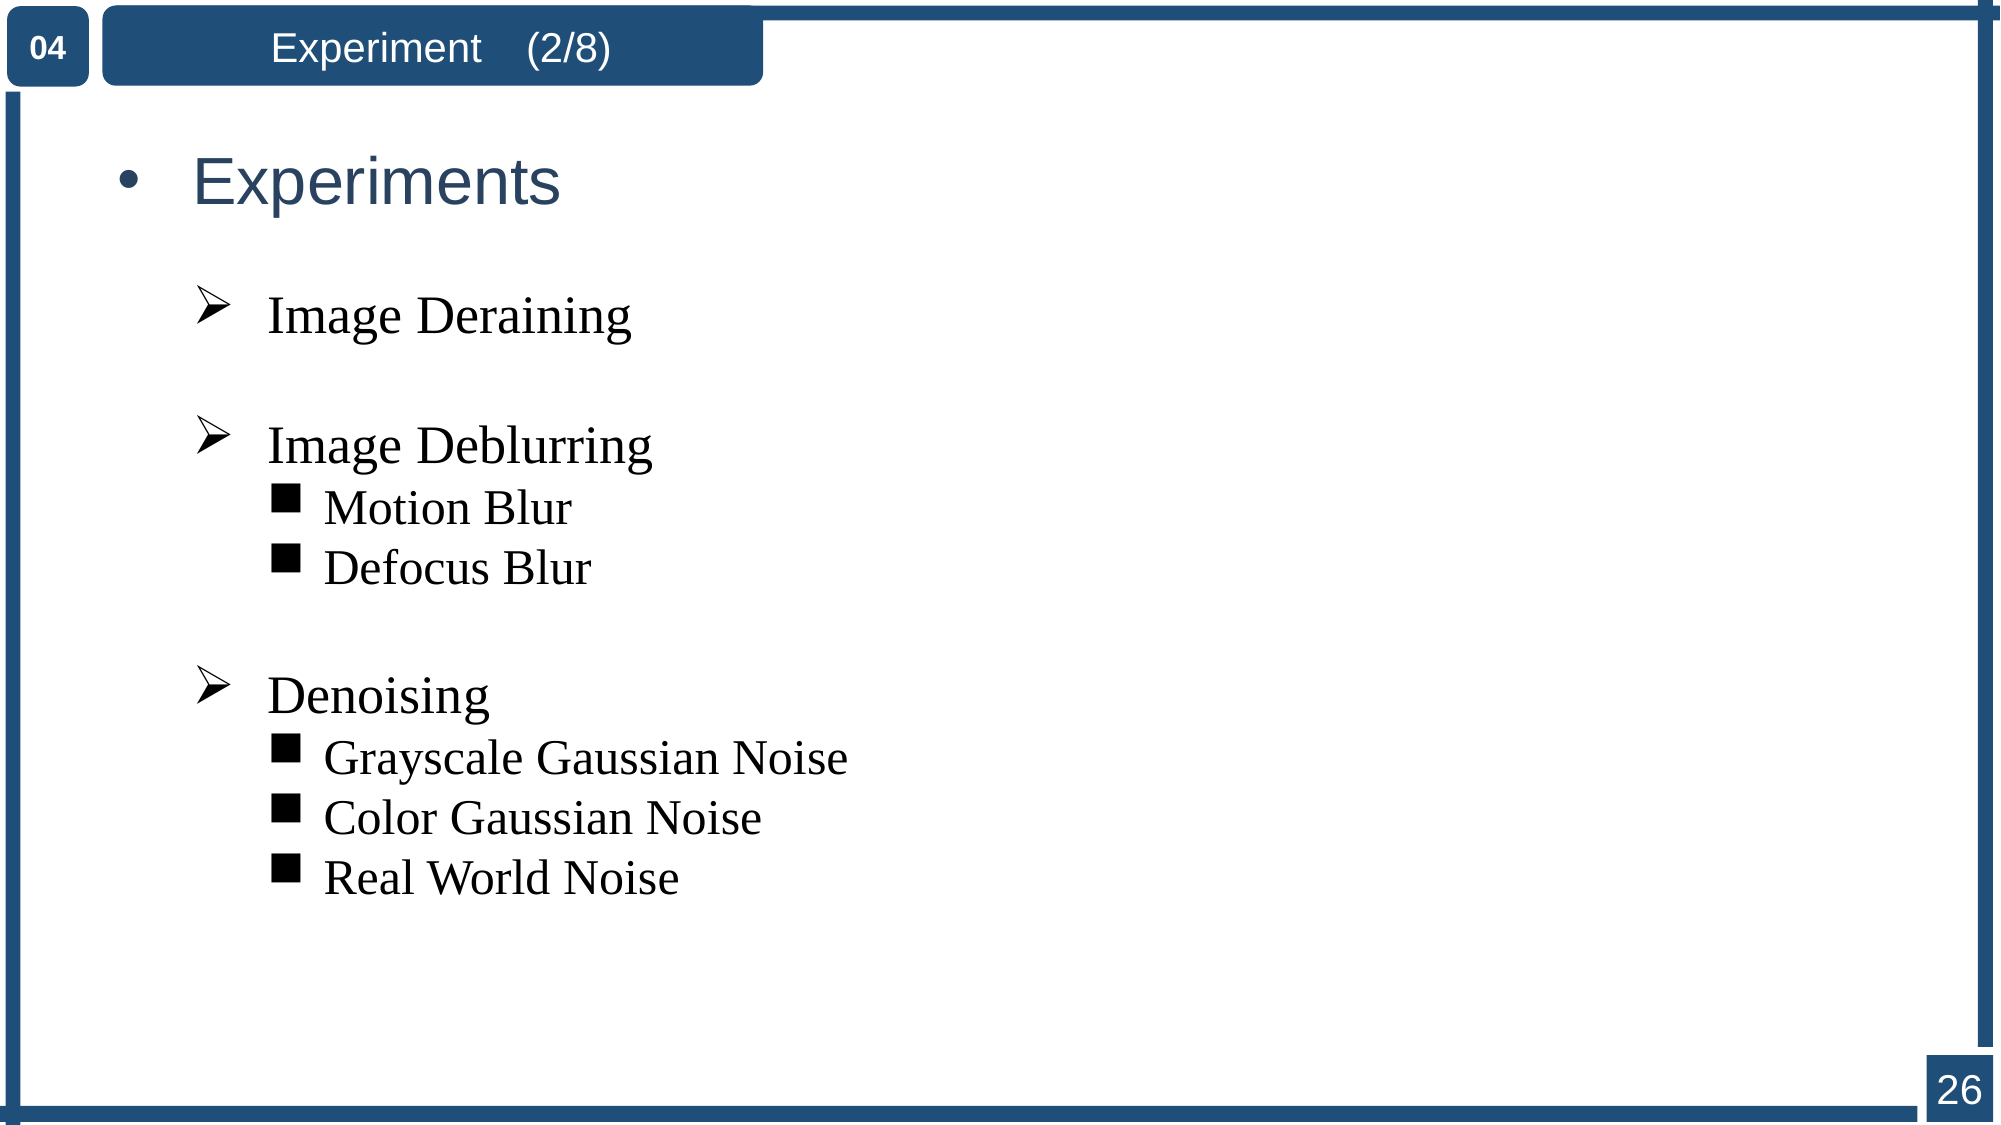

Experiment

04
(2/8)
Experiments
Image Deraining

Image Deblurring
Motion Blur
Defocus Blur

Denoising
Grayscale Gaussian Noise
Color Gaussian Noise
Real World Noise

26